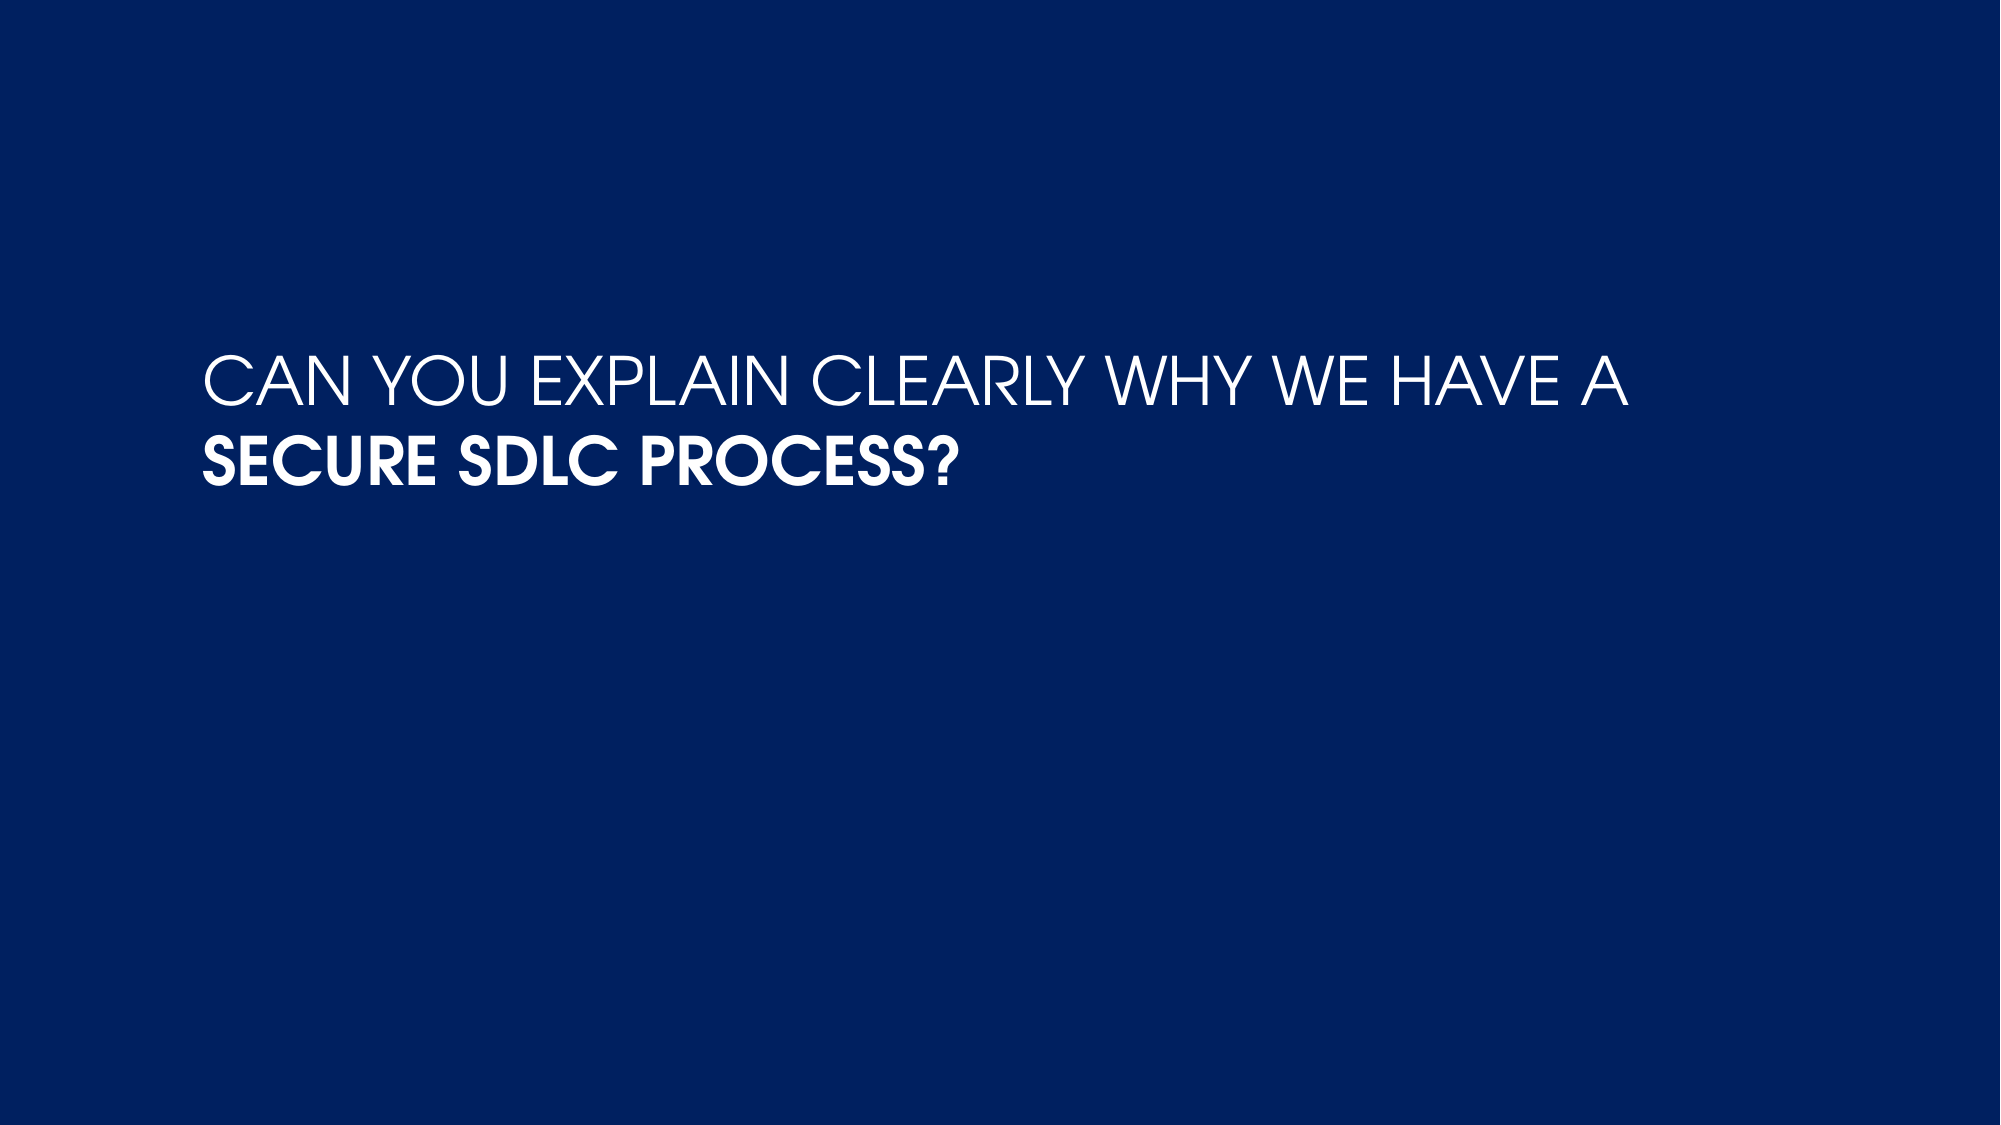

# Can you explain clearly Why we have a secure SDLC process?